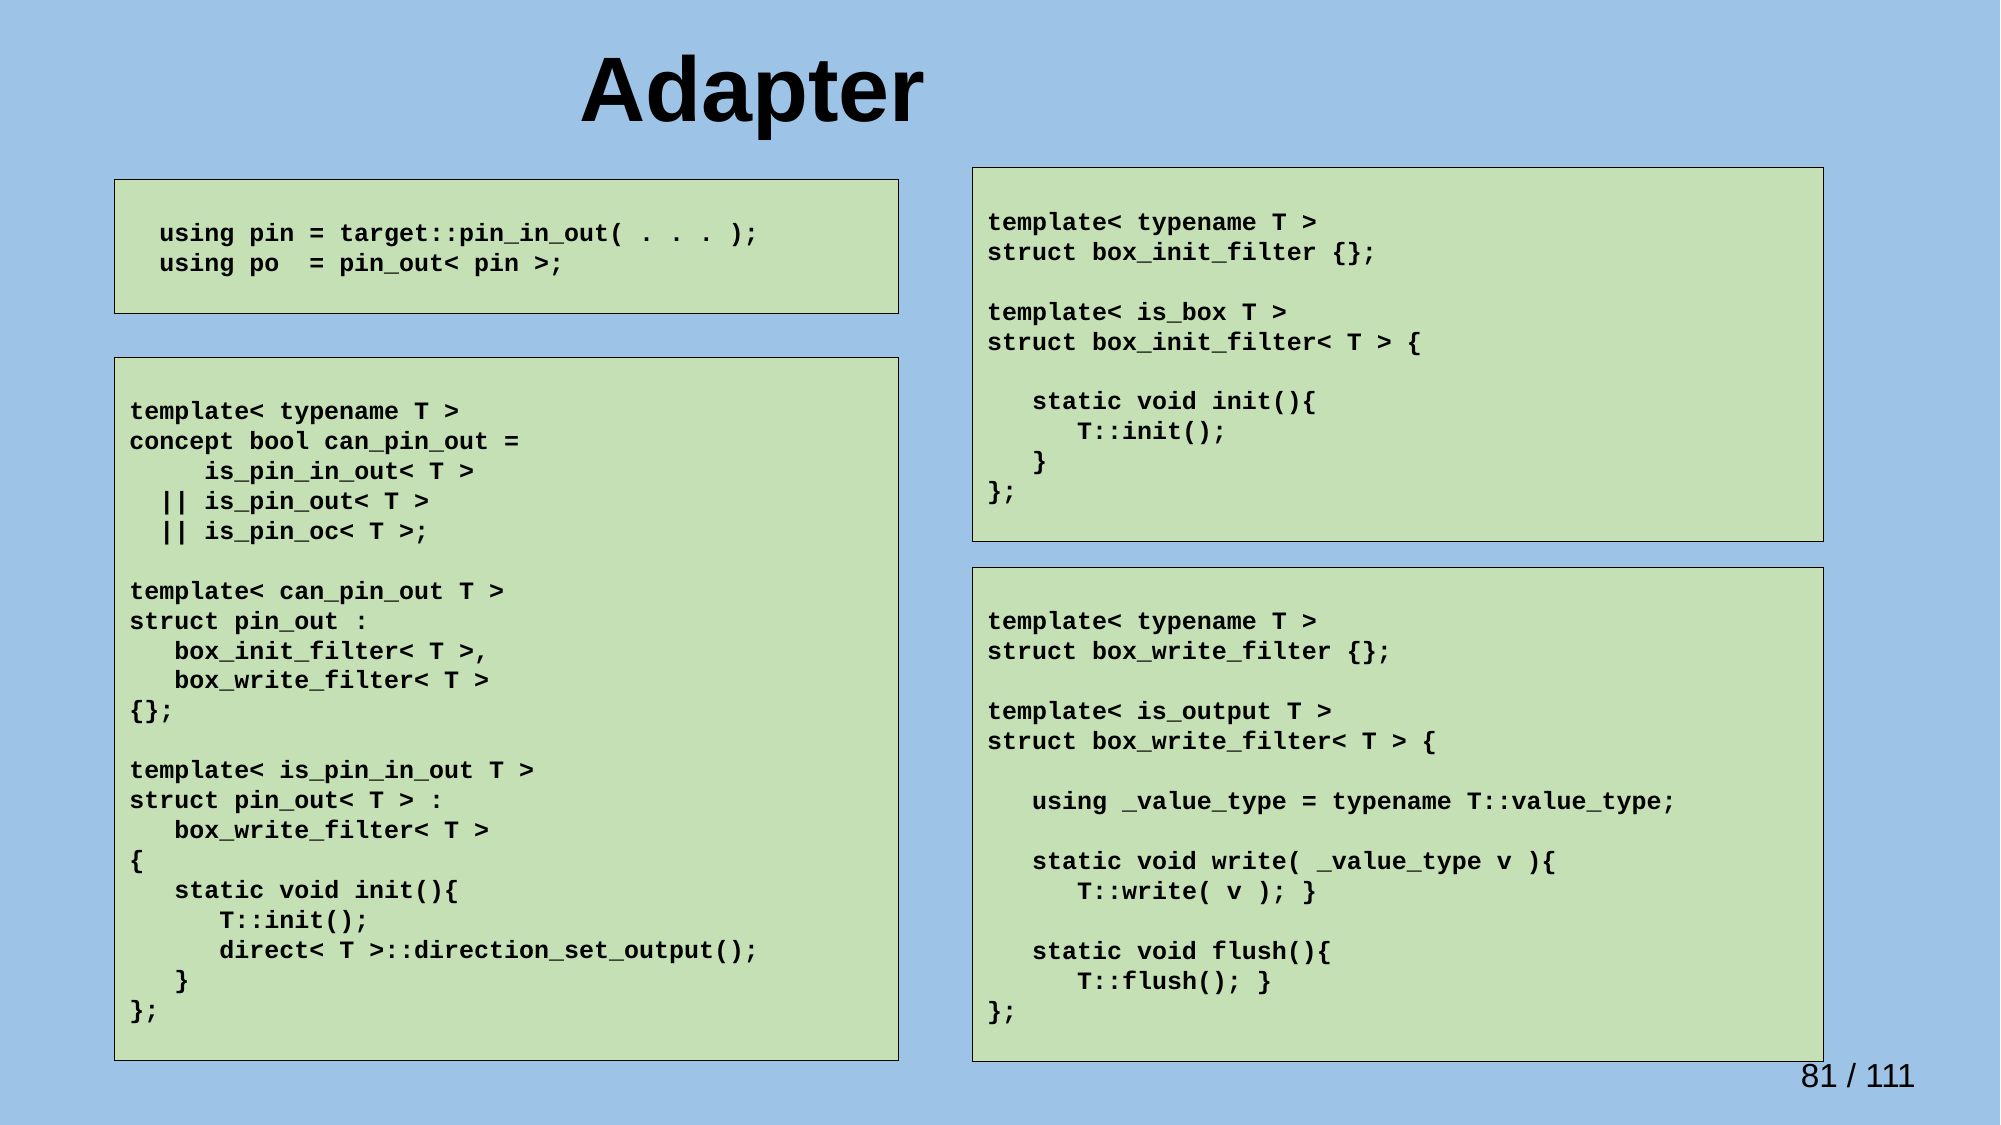

# Adapter

template< typename T >
struct box_init_filter {};

template< is_box T >
struct box_init_filter< T > {

   static void init(){
      T::init();
   }
};

  using pin = target::pin_in_out( . . . );
  using po  = pin_out< pin >;

template< typename T >
concept bool can_pin_out =
     is_pin_in_out< T >
  || is_pin_out< T >
  || is_pin_oc< T >;

template< can_pin_out T >
struct pin_out :
   box_init_filter< T >,
   box_write_filter< T >
{};

template< is_pin_in_out T >
struct pin_out< T > :
   box_write_filter< T >
{
   static void init(){
      T::init();
      direct< T >::direction_set_output();
   }
};

template< typename T >
struct box_write_filter {};

template< is_output T >
struct box_write_filter< T > {

   using _value_type = typename T::value_type;

   static void write( _value_type v ){
      T::write( v ); }

   static void flush(){
      T::flush(); }
};